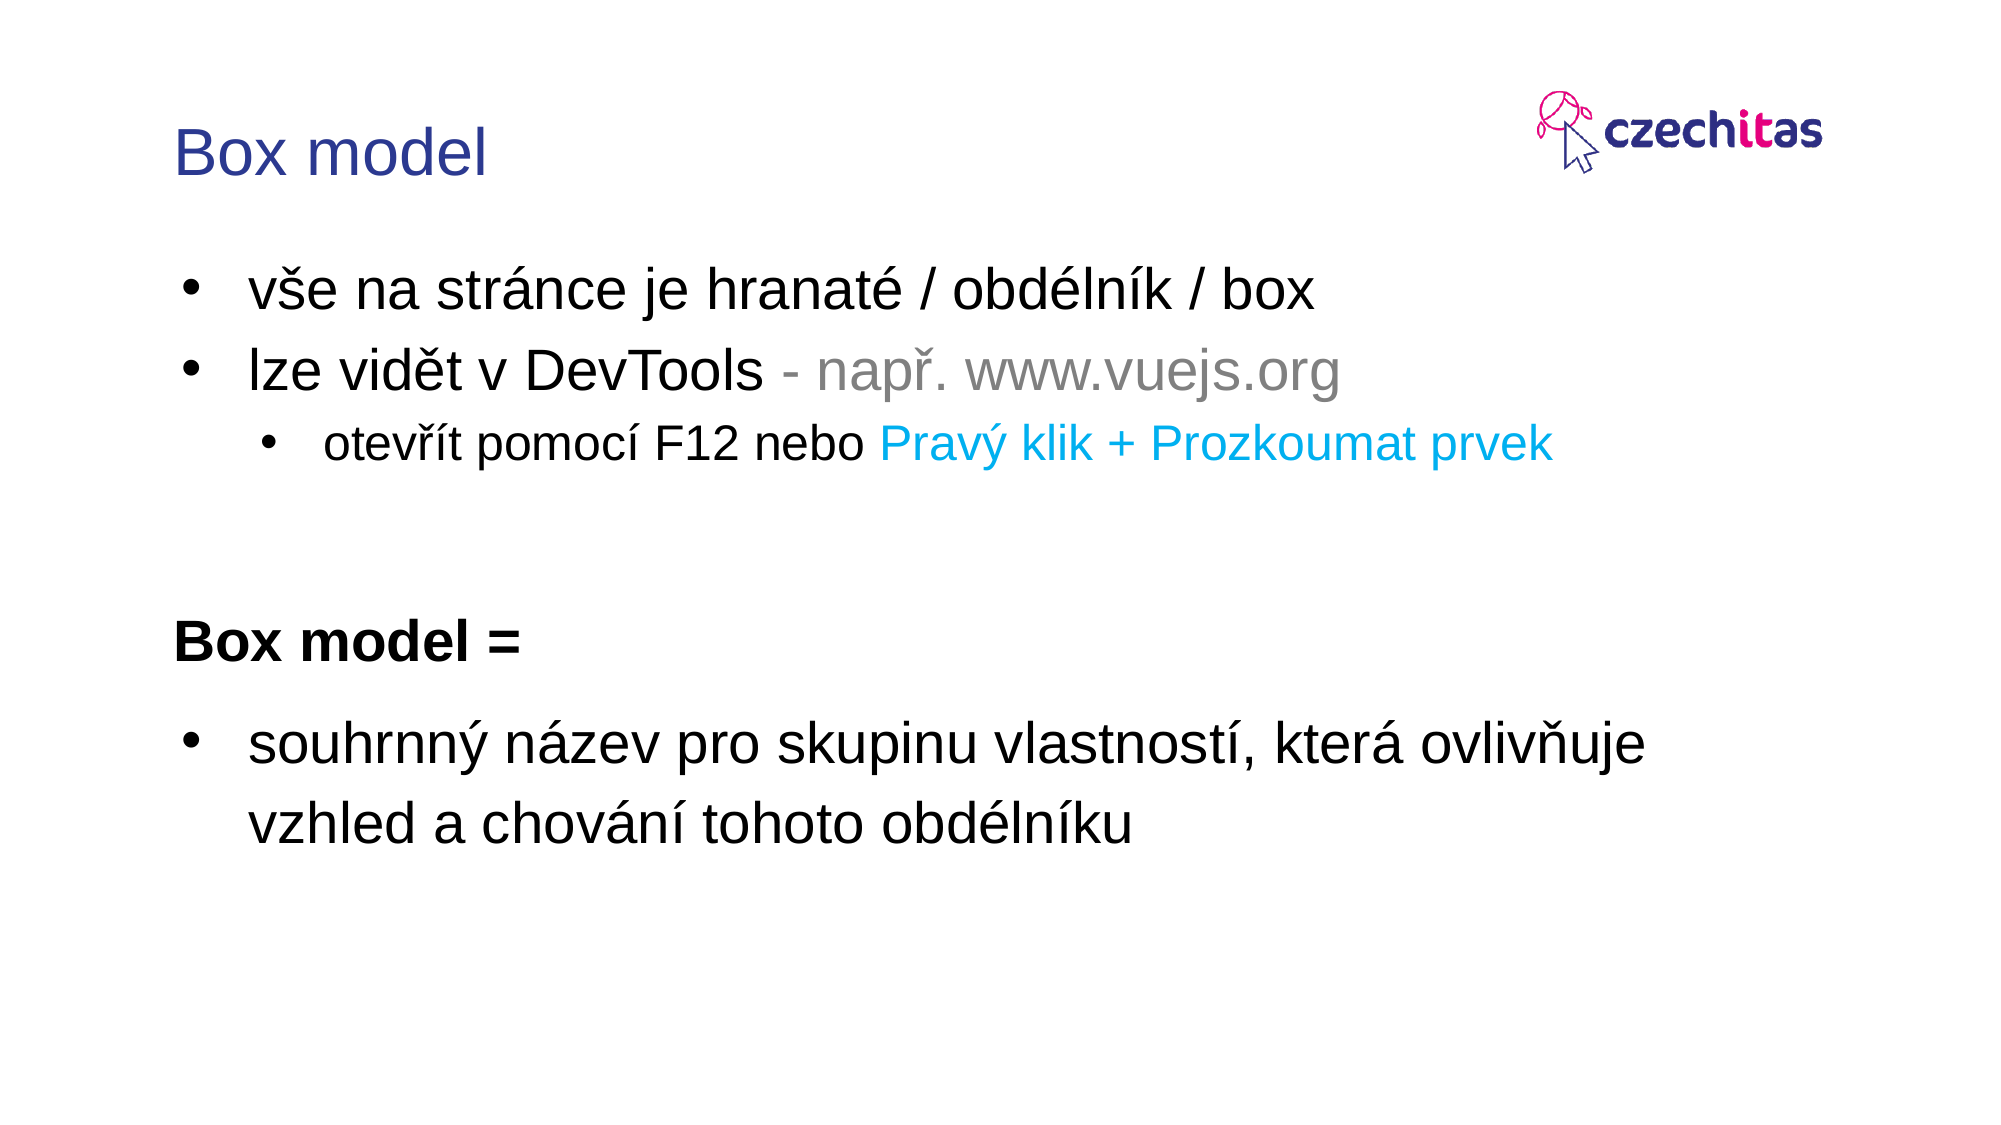

# Box model
vše na stránce je hranaté / obdélník / box
lze vidět v DevTools - např. www.vuejs.org
otevřít pomocí F12 nebo Pravý klik + Prozkoumat prvek

Box model =
souhrnný název pro skupinu vlastností, která ovlivňuje vzhled a chování tohoto obdélníku